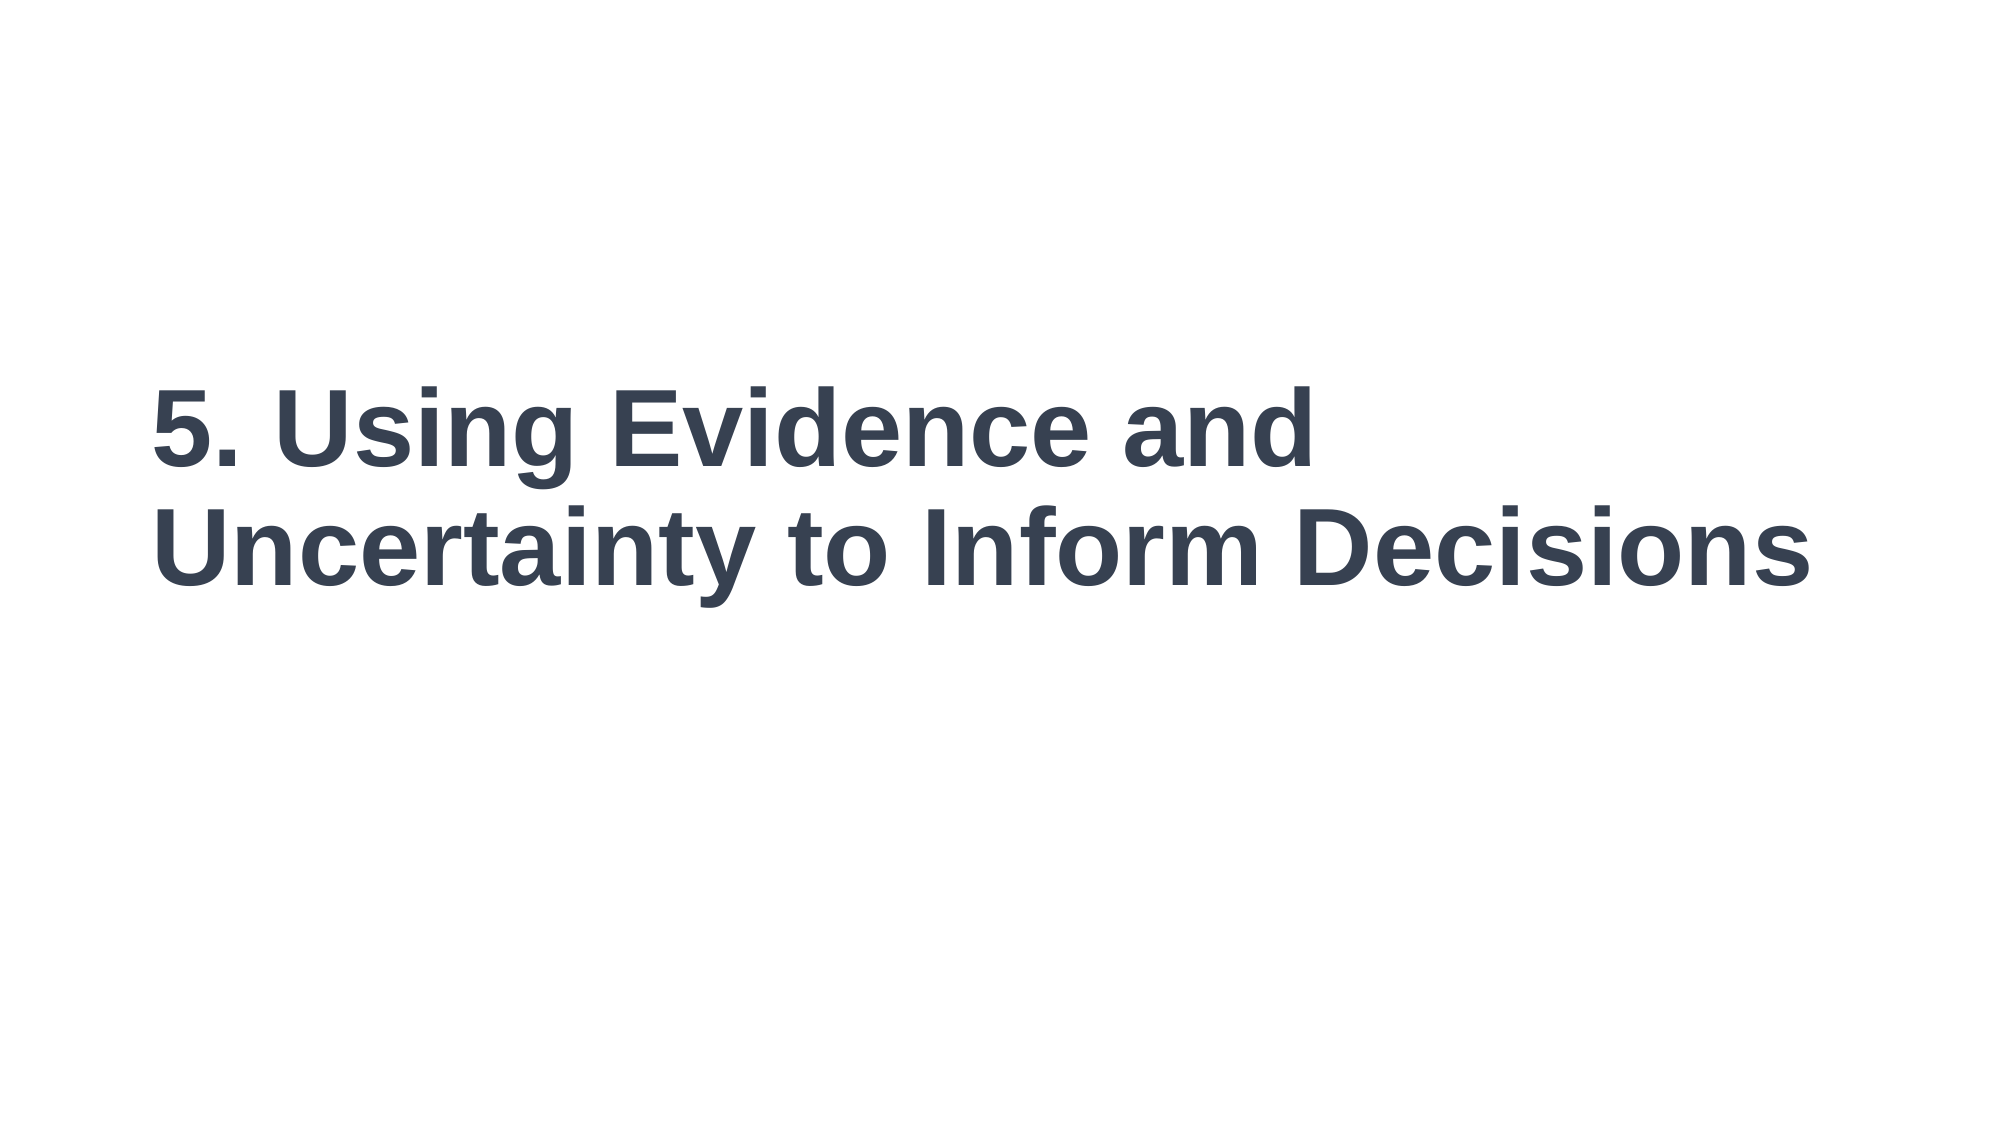

# 5. Using Evidence and Uncertainty to Inform Decisions